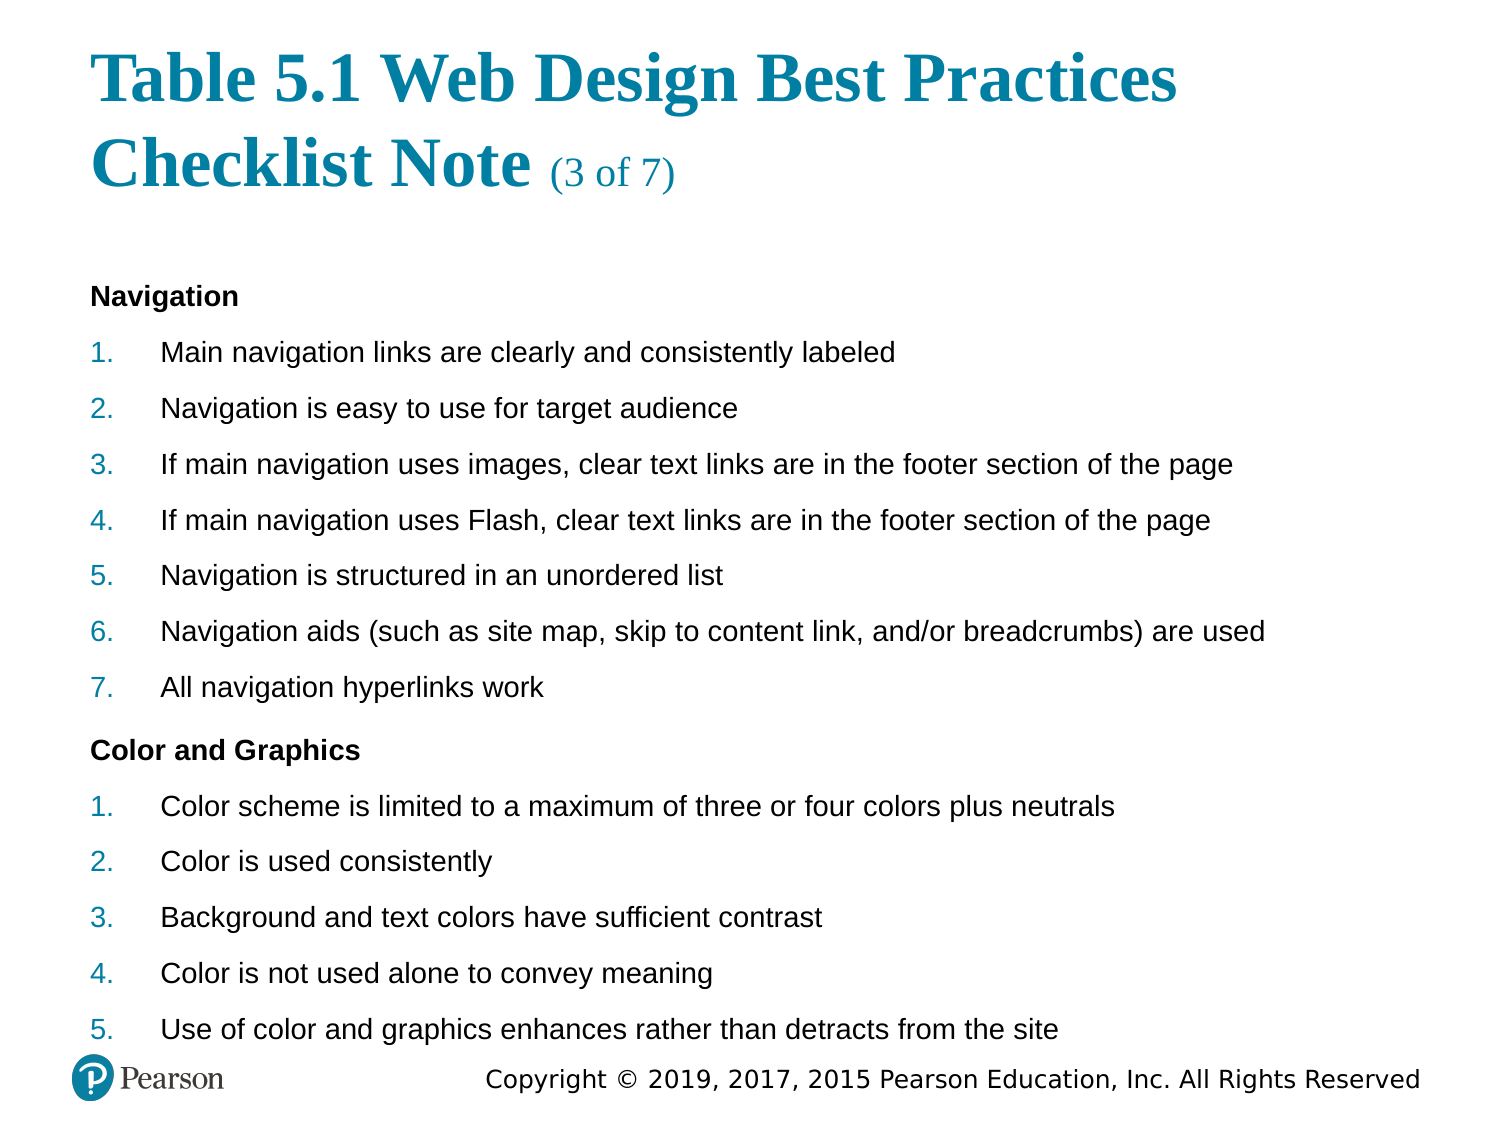

# Table 5.1 Web Design Best Practices Checklist Note (3 of 7)
Navigation
Main navigation links are clearly and consistently labeled
Navigation is easy to use for target audience
If main navigation uses images, clear text links are in the footer section of the page
If main navigation uses Flash, clear text links are in the footer section of the page
Navigation is structured in an unordered list
Navigation aids (such as site map, skip to content link, and/or breadcrumbs) are used
All navigation hyperlinks work
Color and Graphics
Color scheme is limited to a maximum of three or four colors plus neutrals
Color is used consistently
Background and text colors have sufficient contrast
Color is not used alone to convey meaning
Use of color and graphics enhances rather than detracts from the site